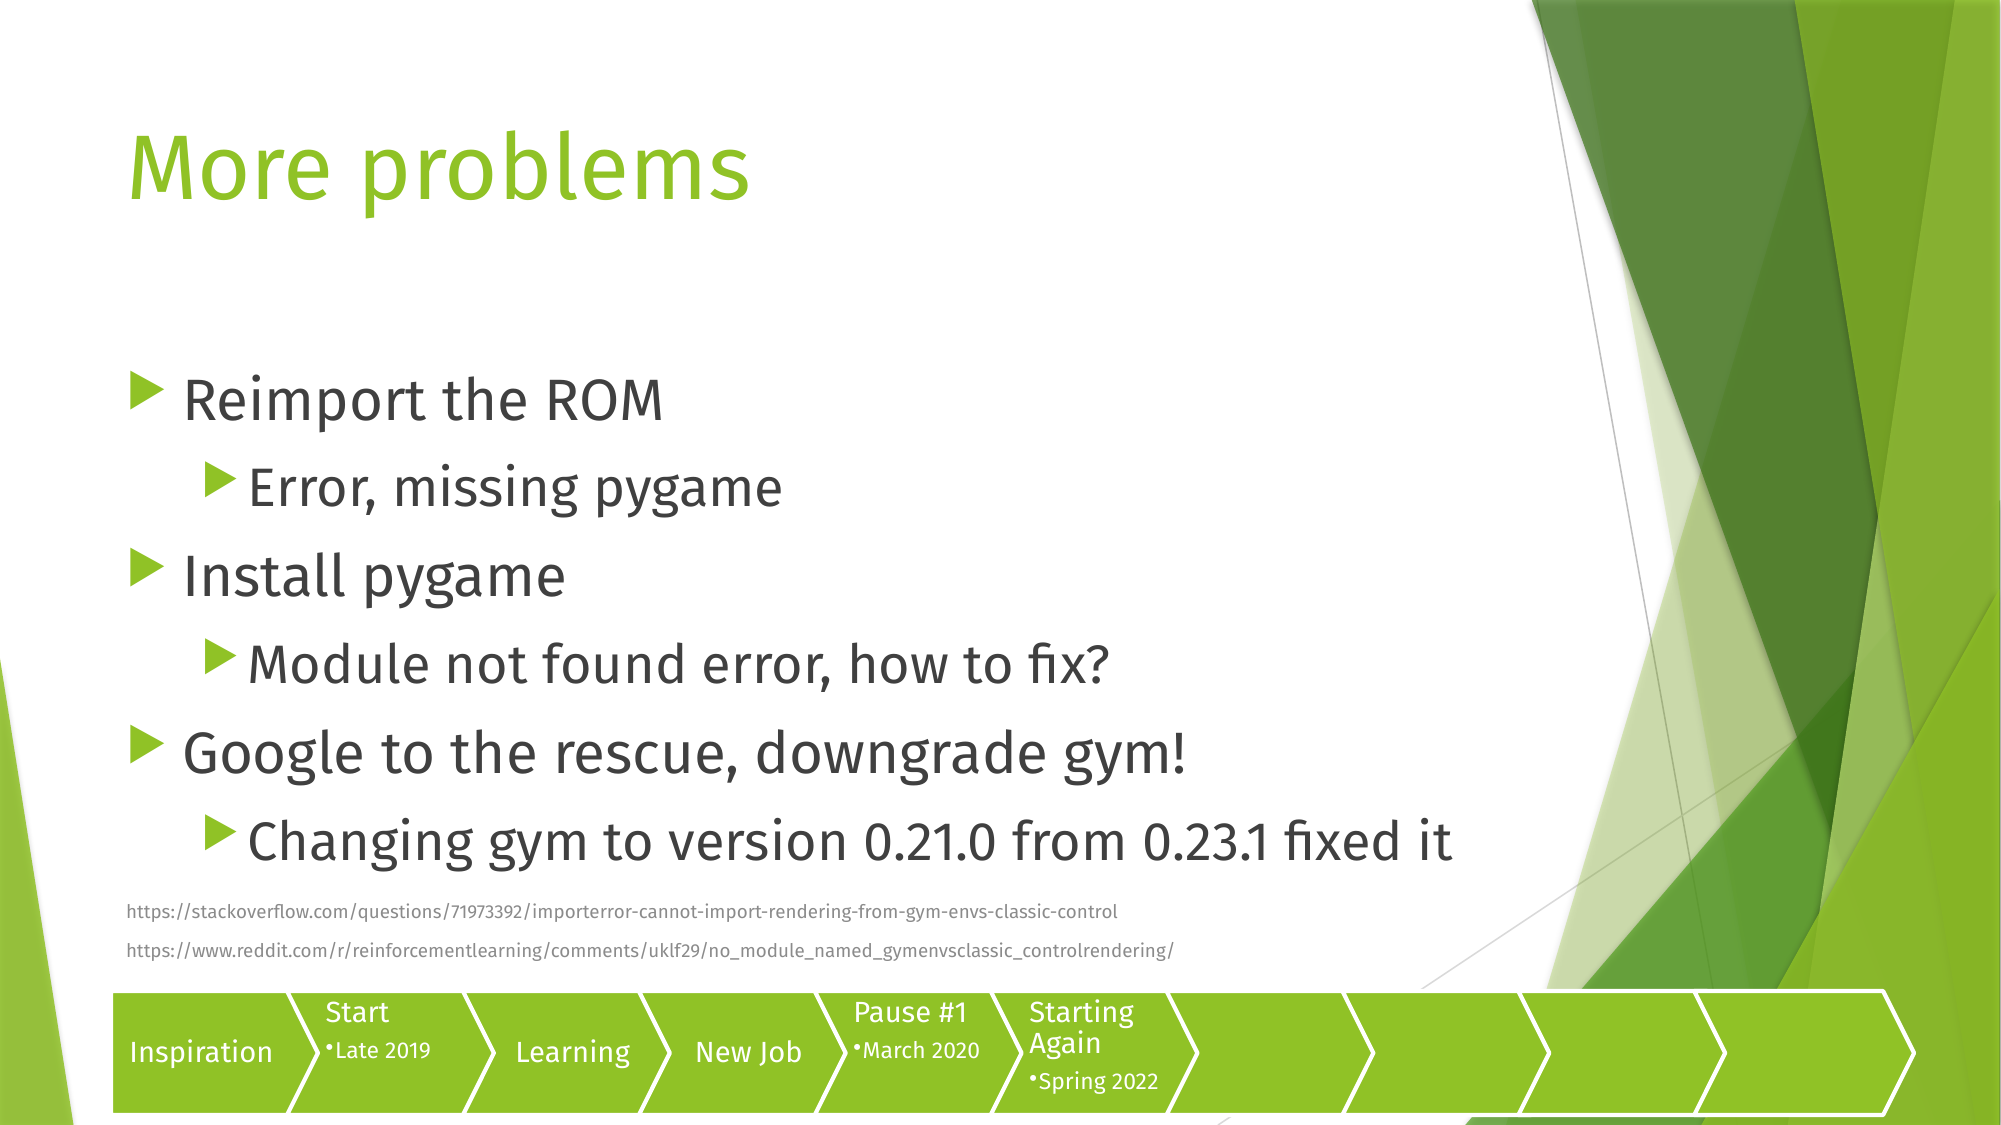

# More problems
Reimport the ROM
Error, missing pygame
Install pygame
Module not found error, how to fix?
Google to the rescue, downgrade gym!
Changing gym to version 0.21.0 from 0.23.1 fixed it
https://stackoverflow.com/questions/71973392/importerror-cannot-import-rendering-from-gym-envs-classic-control
https://www.reddit.com/r/reinforcementlearning/comments/uklf29/no_module_named_gymenvsclassic_controlrendering/
Inspiration
Start
Late 2019
Learning
New Job
Pause #1
March 2020
Starting Again
Spring 2022